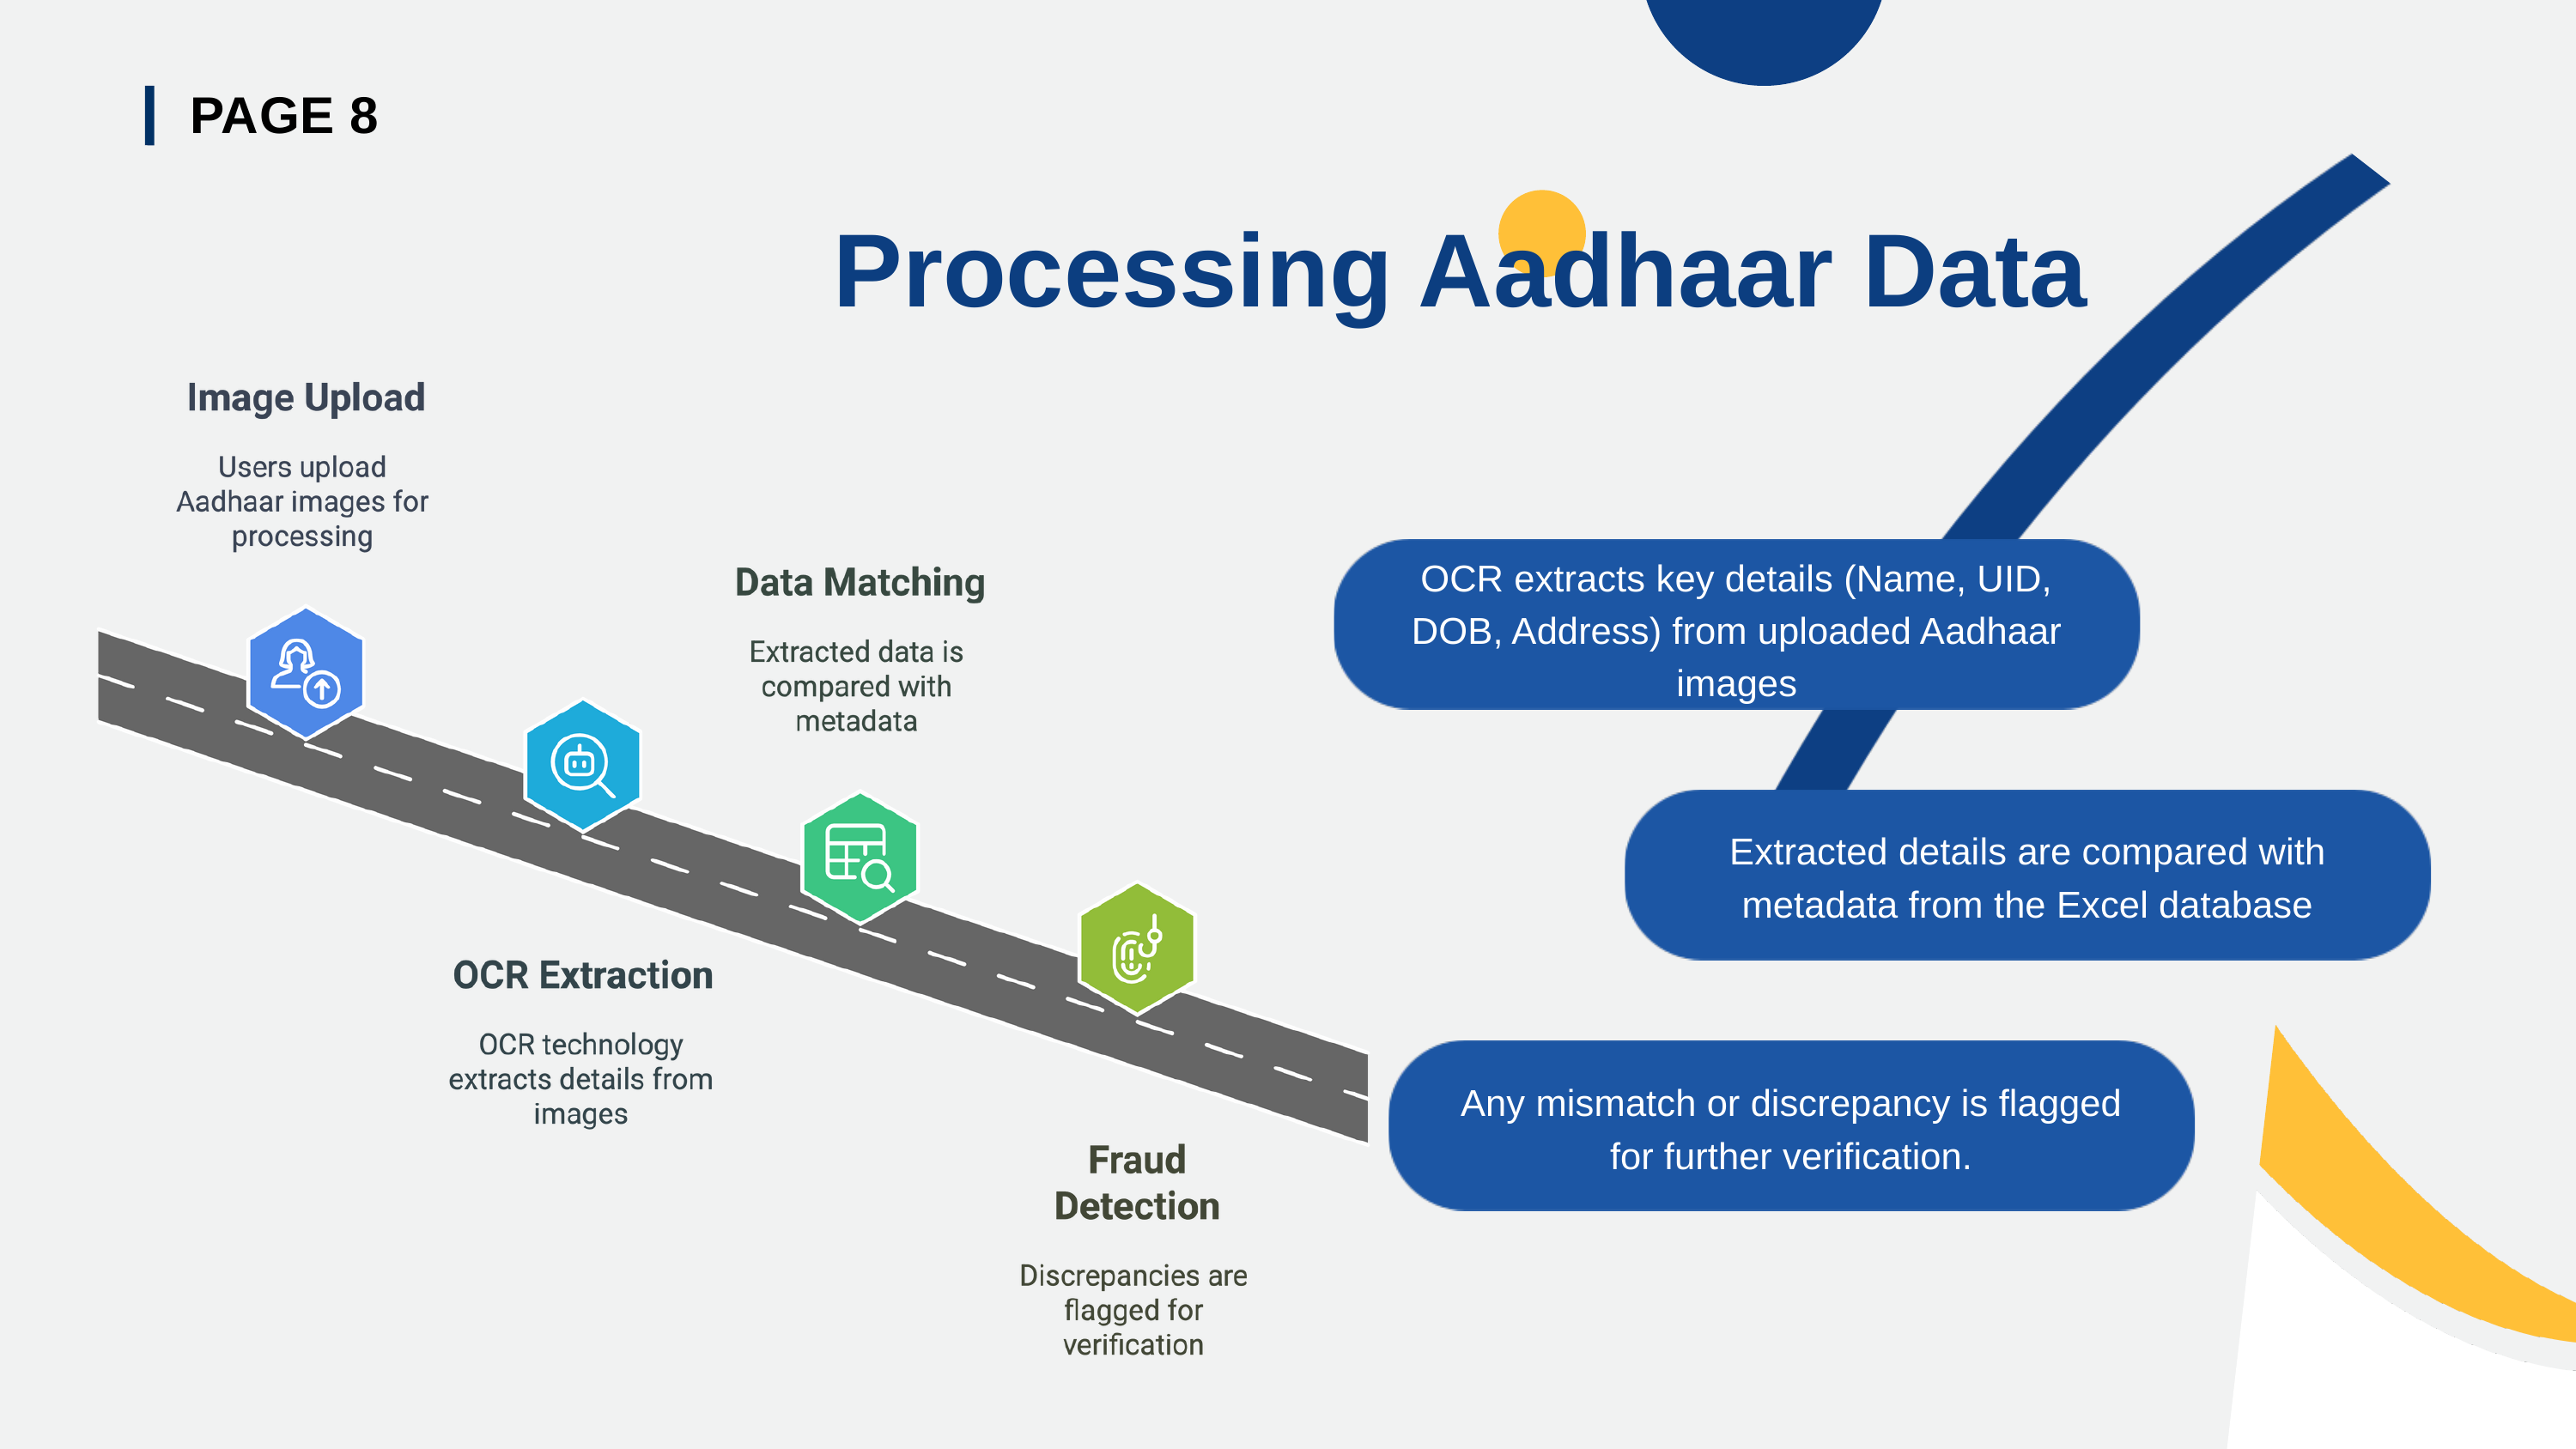

PAGE 8

Processing Aadhaar Data

OCR extracts key details (Name, UID, DOB, Address) from uploaded Aadhaar images

Extracted details are compared with metadata from the Excel database

Any mismatch or discrepancy is flagged for further verification.